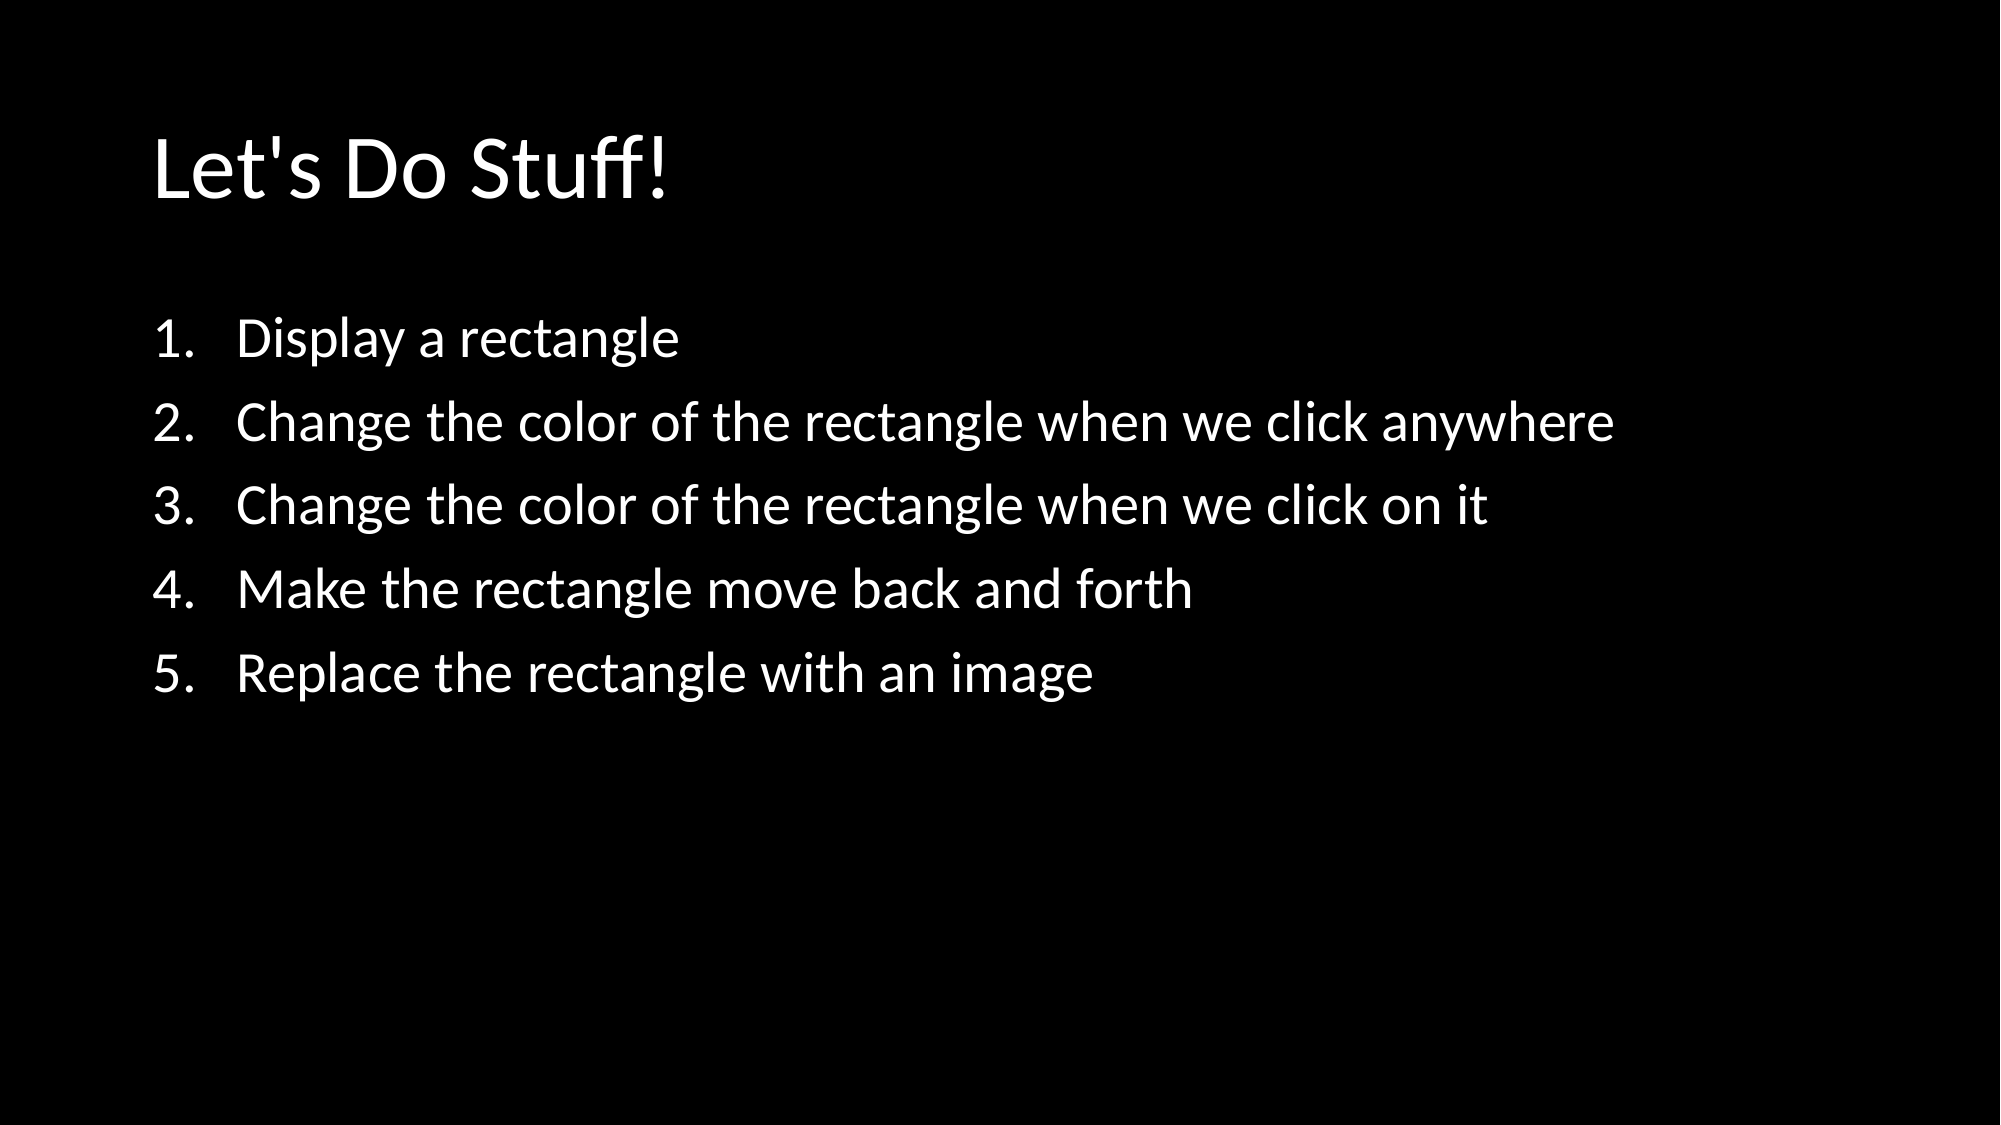

# Let's Do Stuff!
Display a rectangle
Change the color of the rectangle when we click anywhere
Change the color of the rectangle when we click on it
Make the rectangle move back and forth
Replace the rectangle with an image